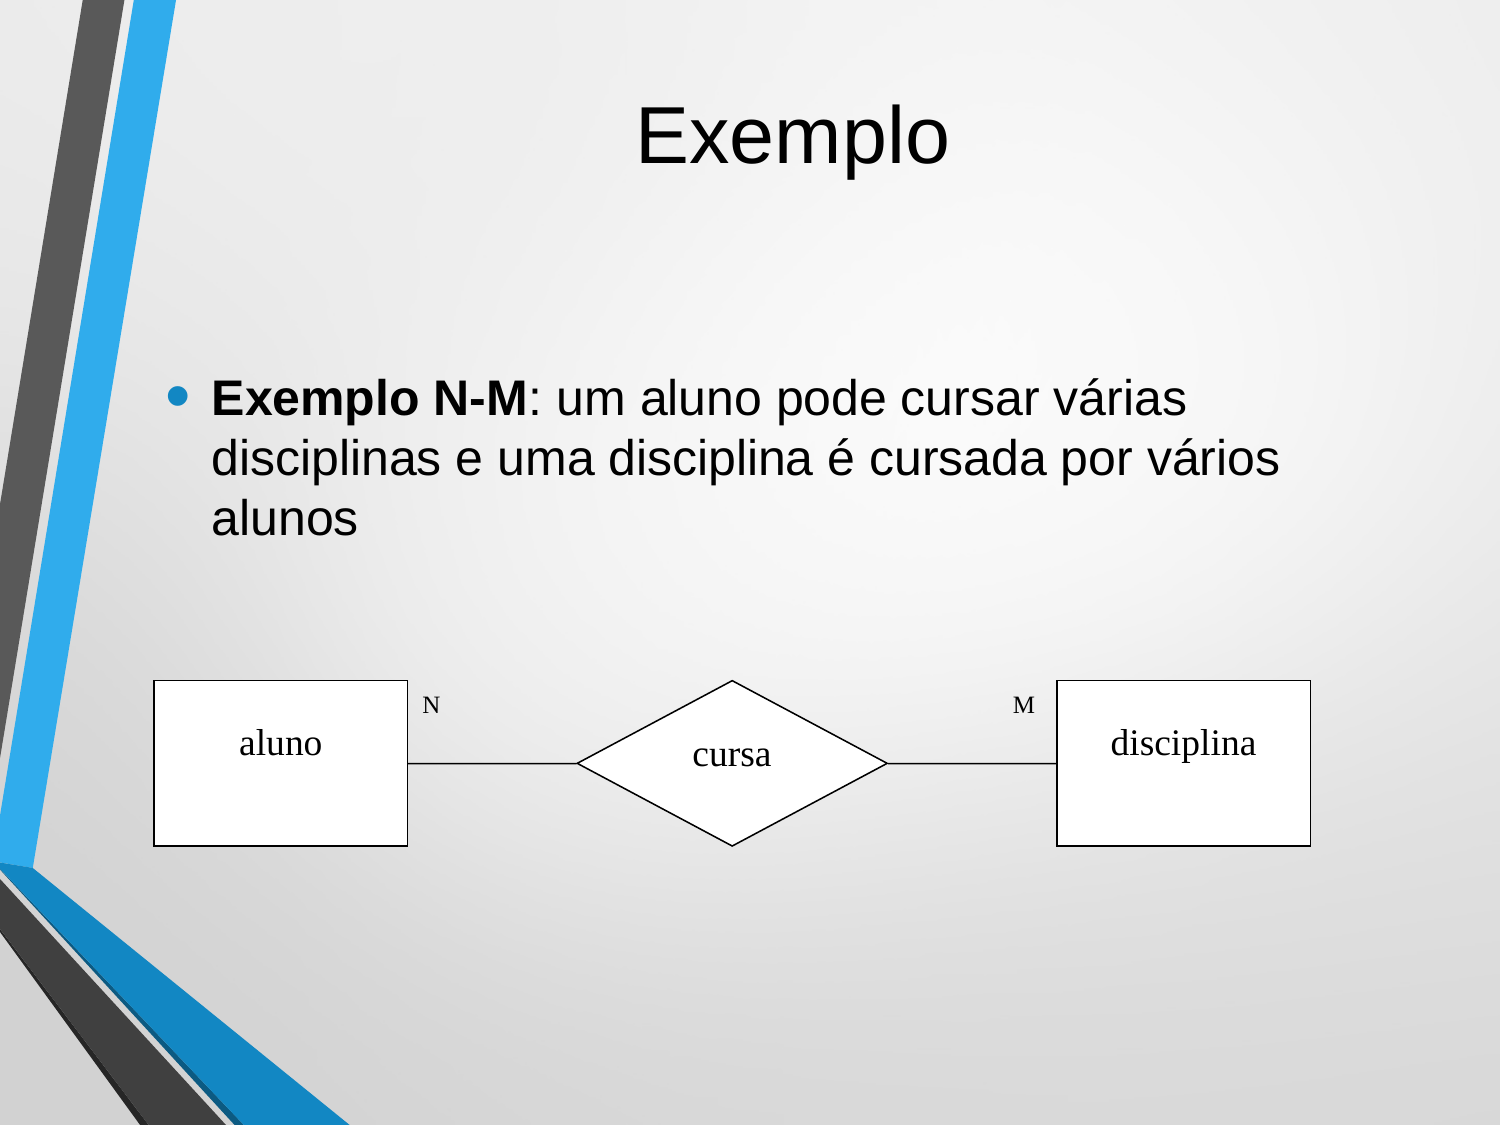

# Exemplo
Exemplo N-M: um aluno pode cursar várias disciplinas e uma disciplina é cursada por vários alunos

aluno
N
cursa
M

disciplina